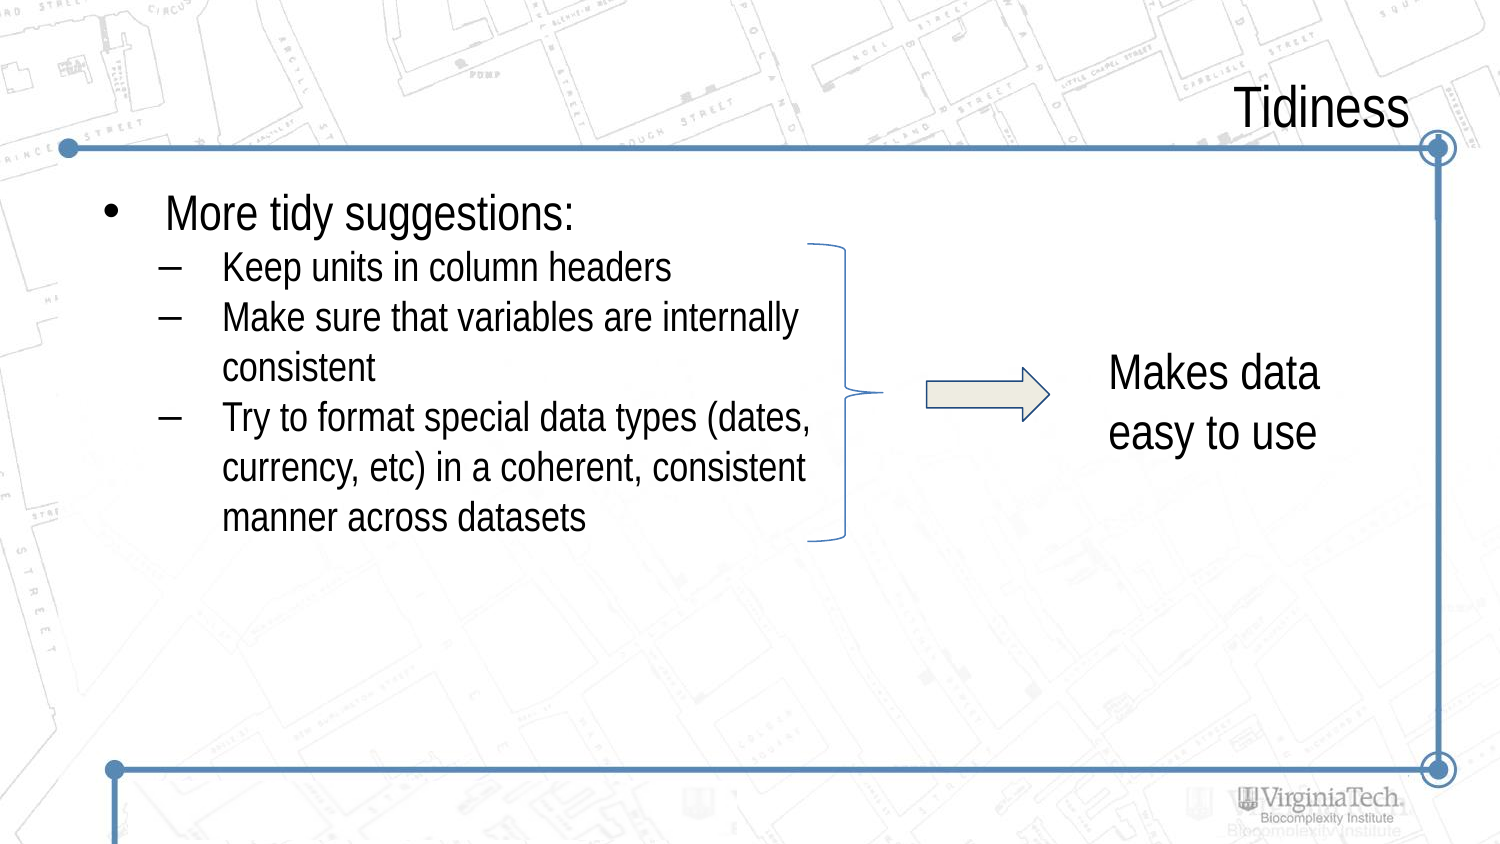

# Tidiness
More tidy suggestions:
Keep units in column headers
Make sure that variables are internally consistent
Try to format special data types (dates, currency, etc) in a coherent, consistent manner across datasets

Makes data easy to use